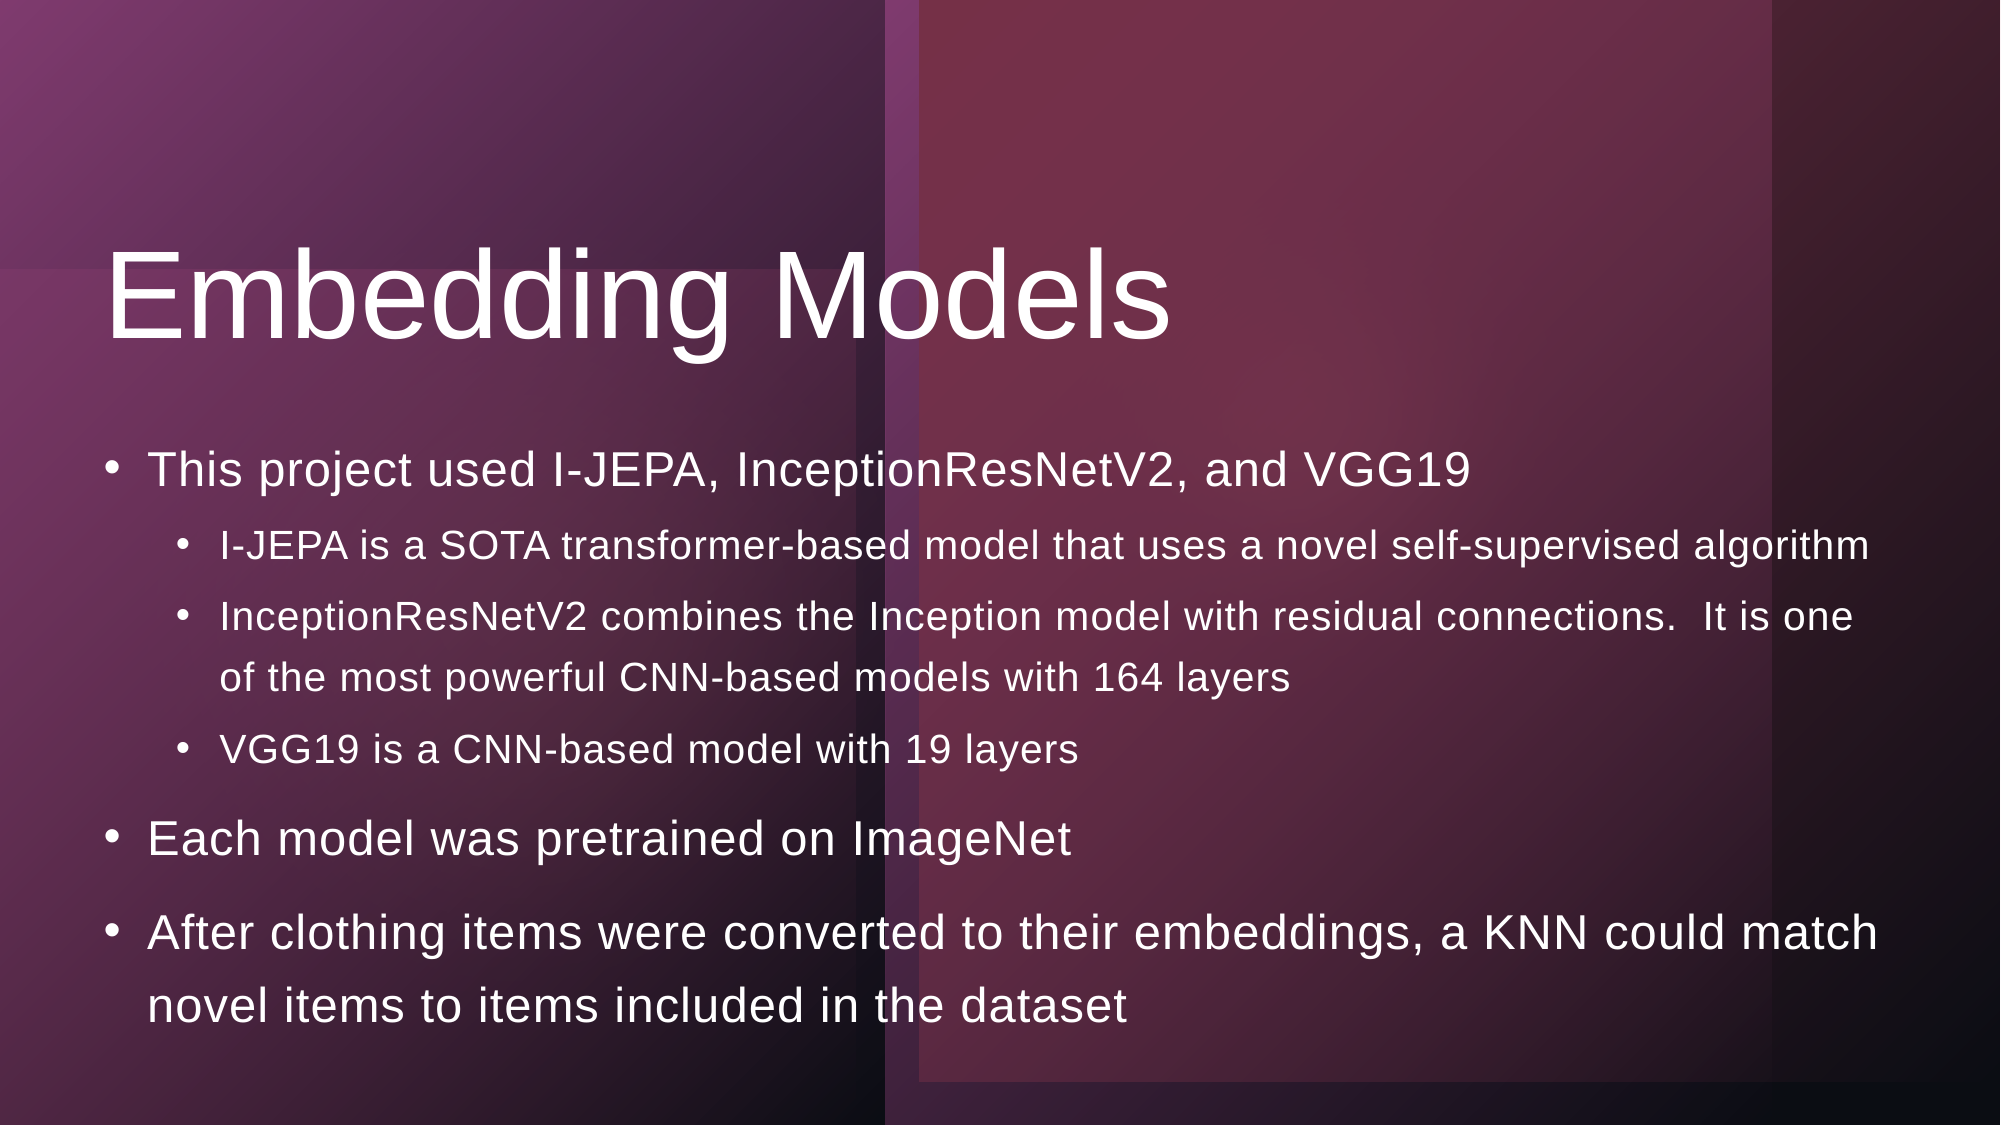

# Embedding Models
This project used I-JEPA, InceptionResNetV2, and VGG19
I-JEPA is a SOTA transformer-based model that uses a novel self-supervised algorithm
InceptionResNetV2 combines the Inception model with residual connections.  It is one of the most powerful CNN-based models with 164 layers
VGG19 is a CNN-based model with 19 layers
Each model was pretrained on ImageNet
After clothing items were converted to their embeddings, a KNN could match novel items to items included in the dataset